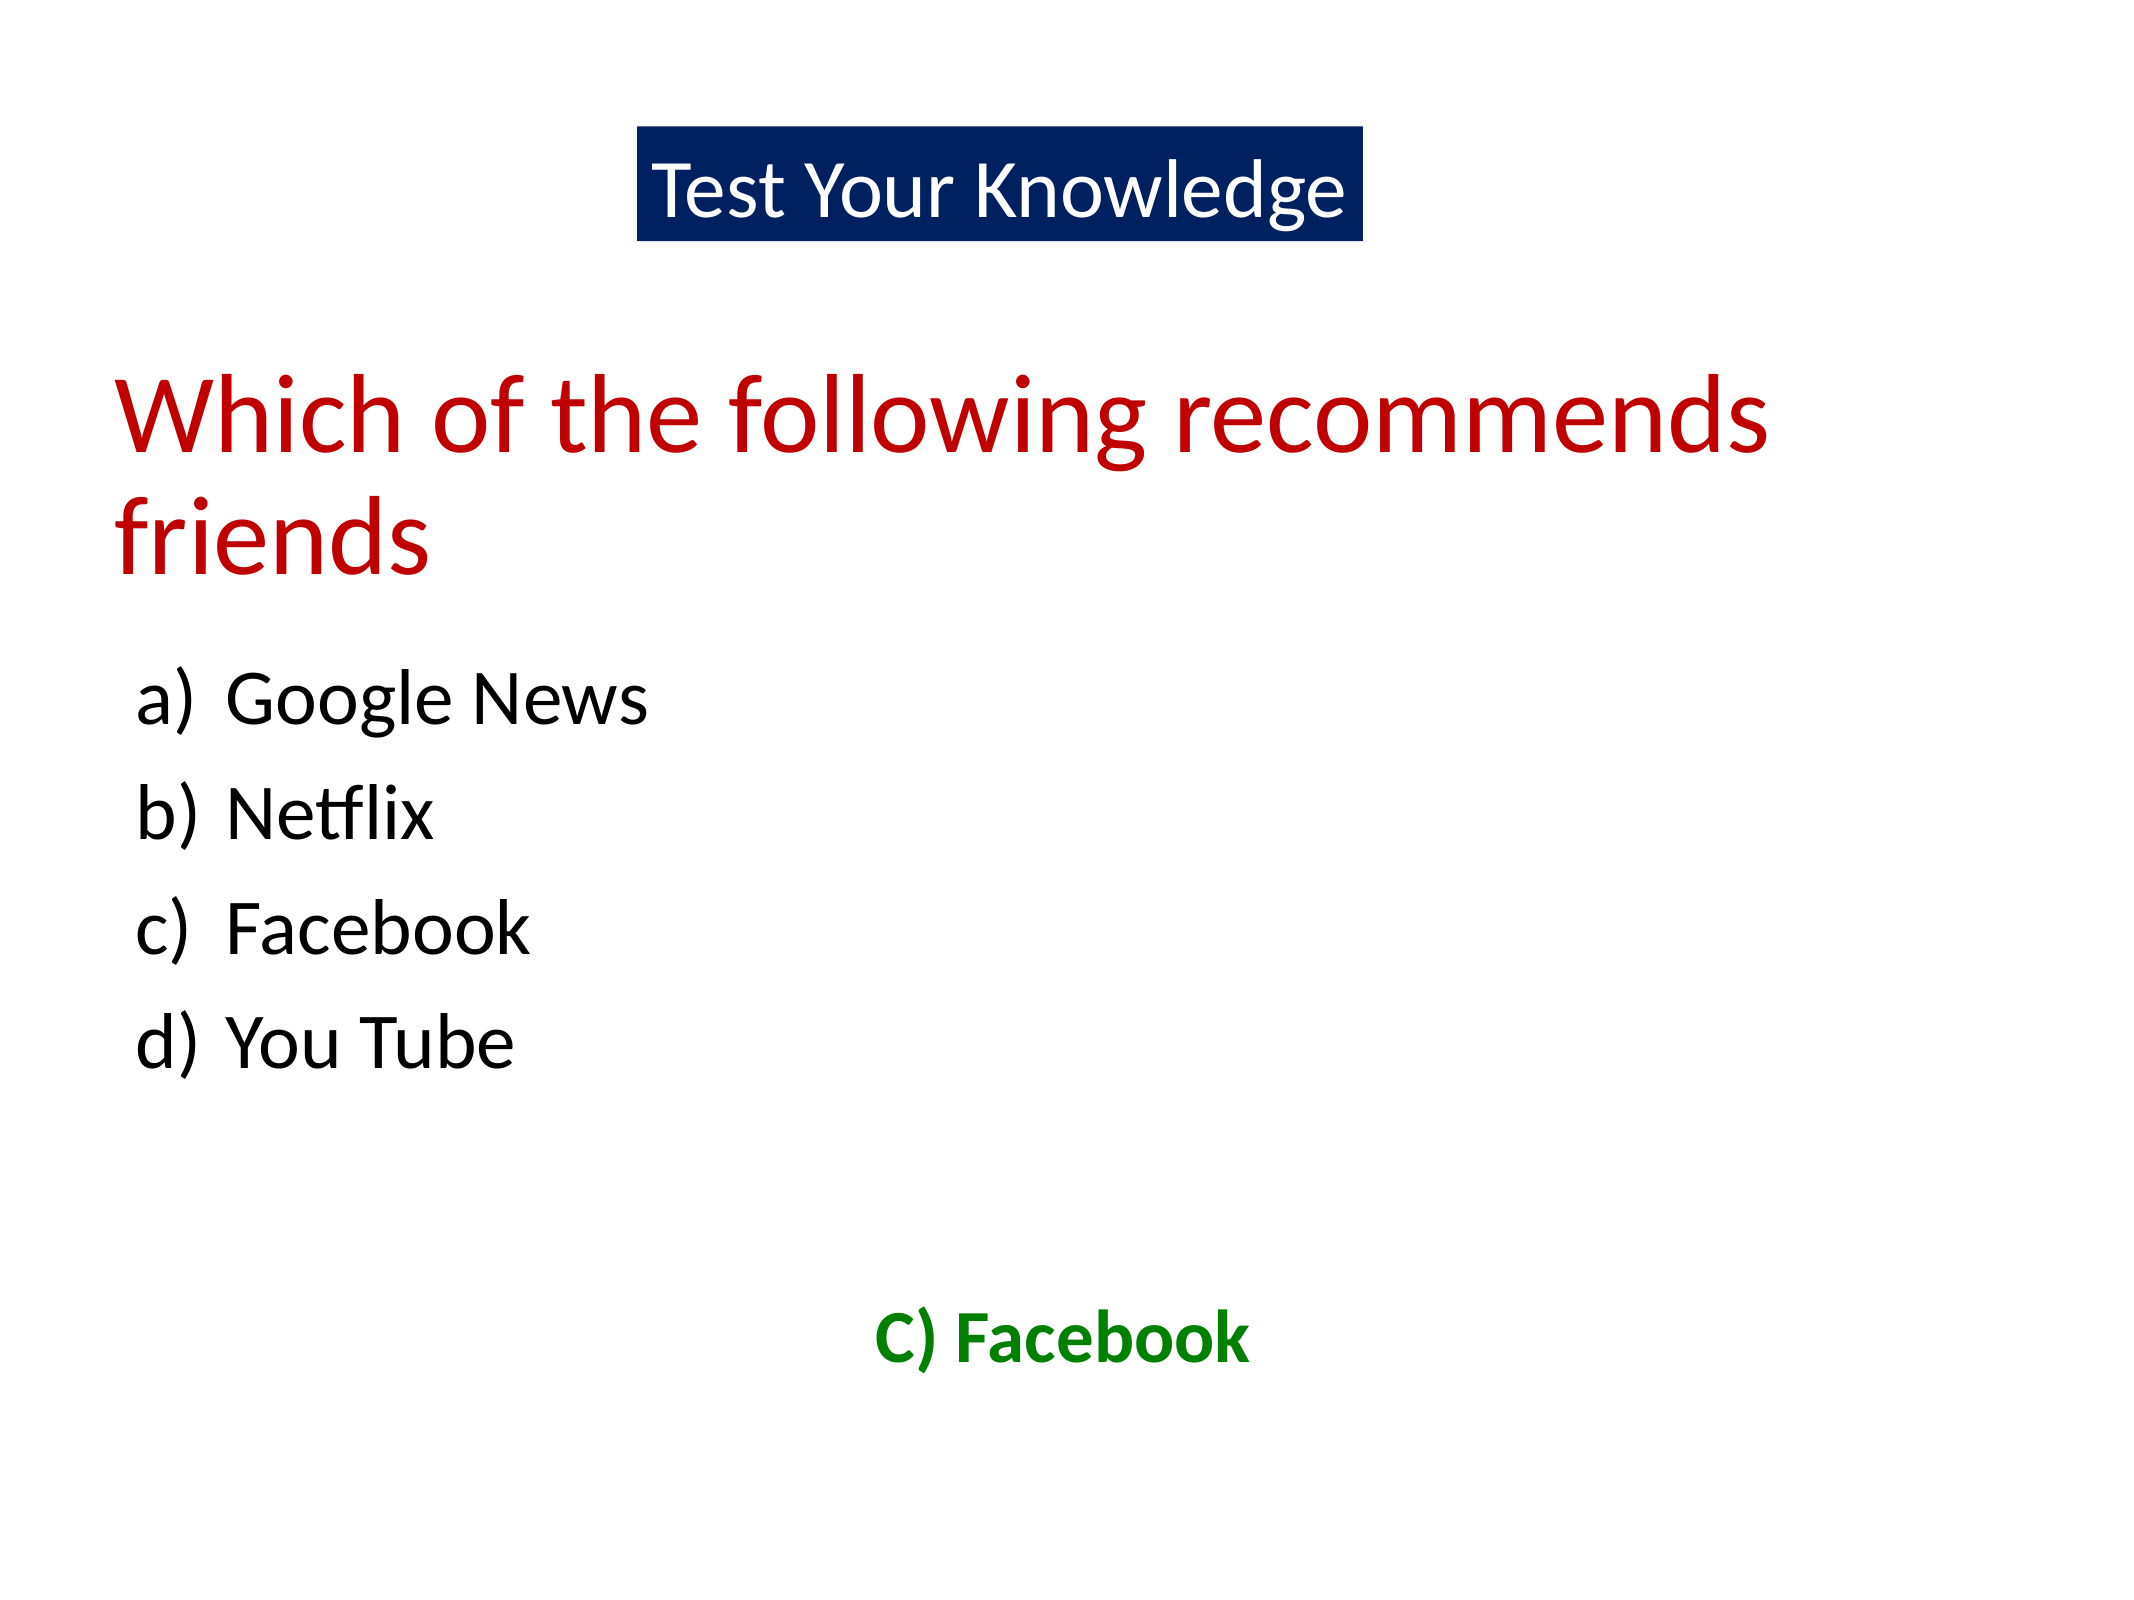

Test Your Knowledge
# Which of the following recommends friends
Google News
Netflix
Facebook
You Tube

C) Facebook